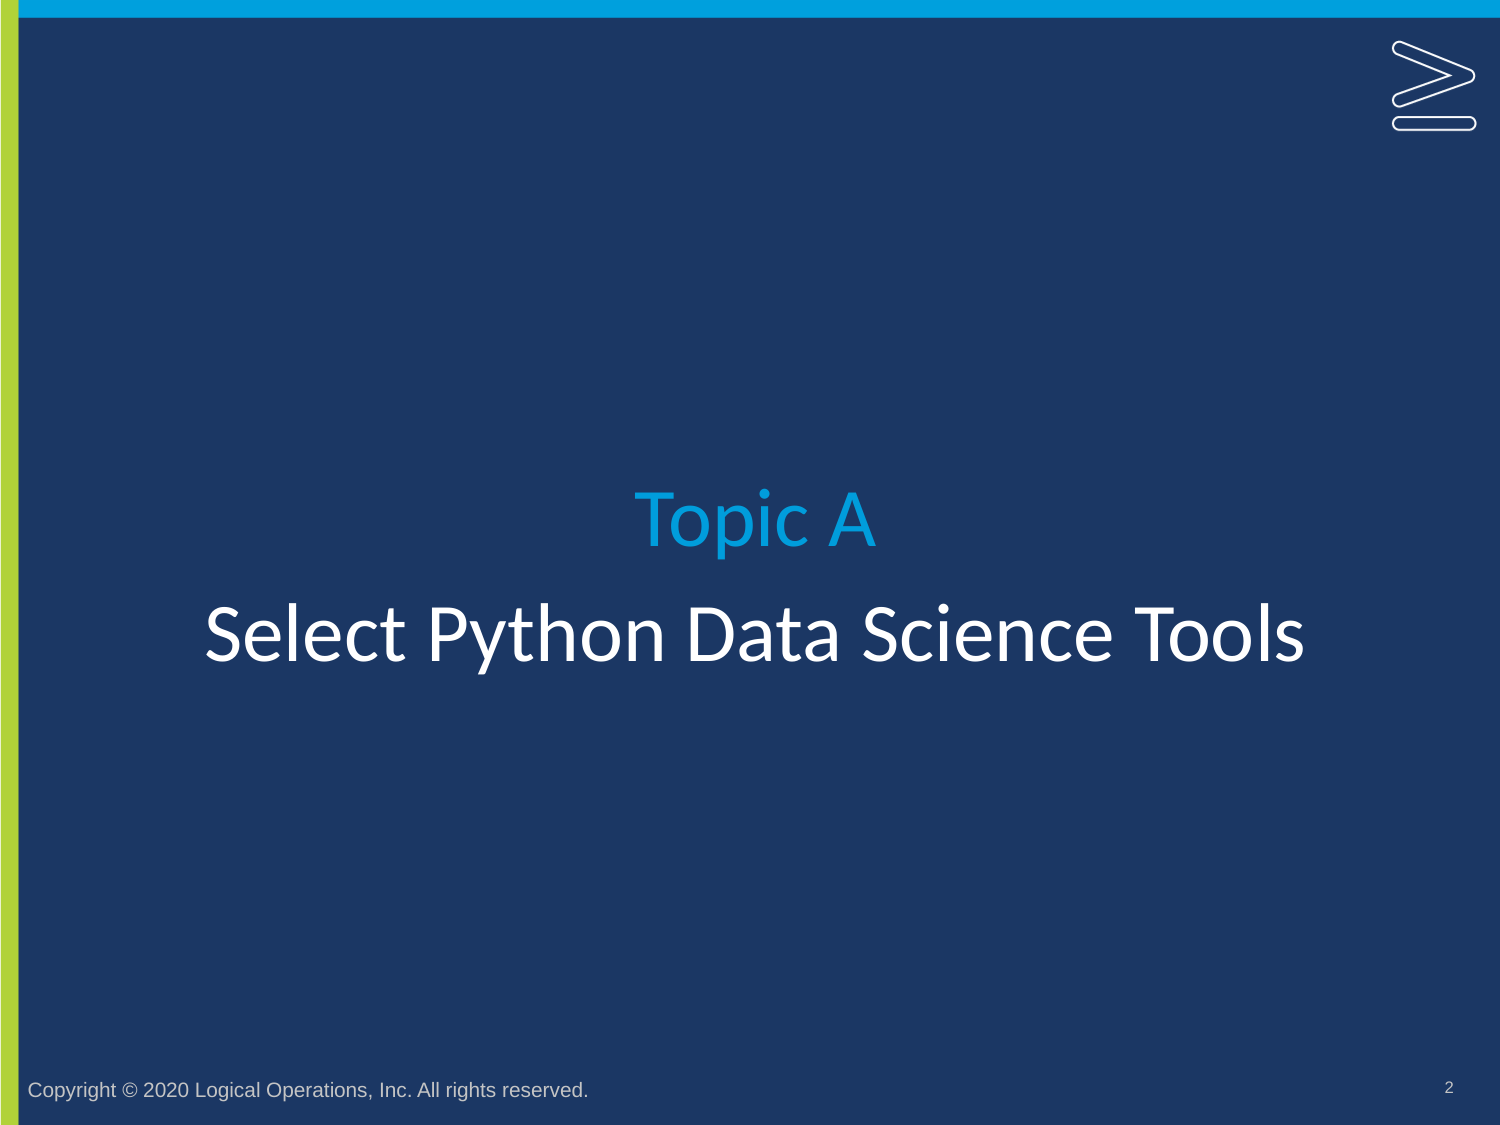

Topic A
# Select Python Data Science Tools
2